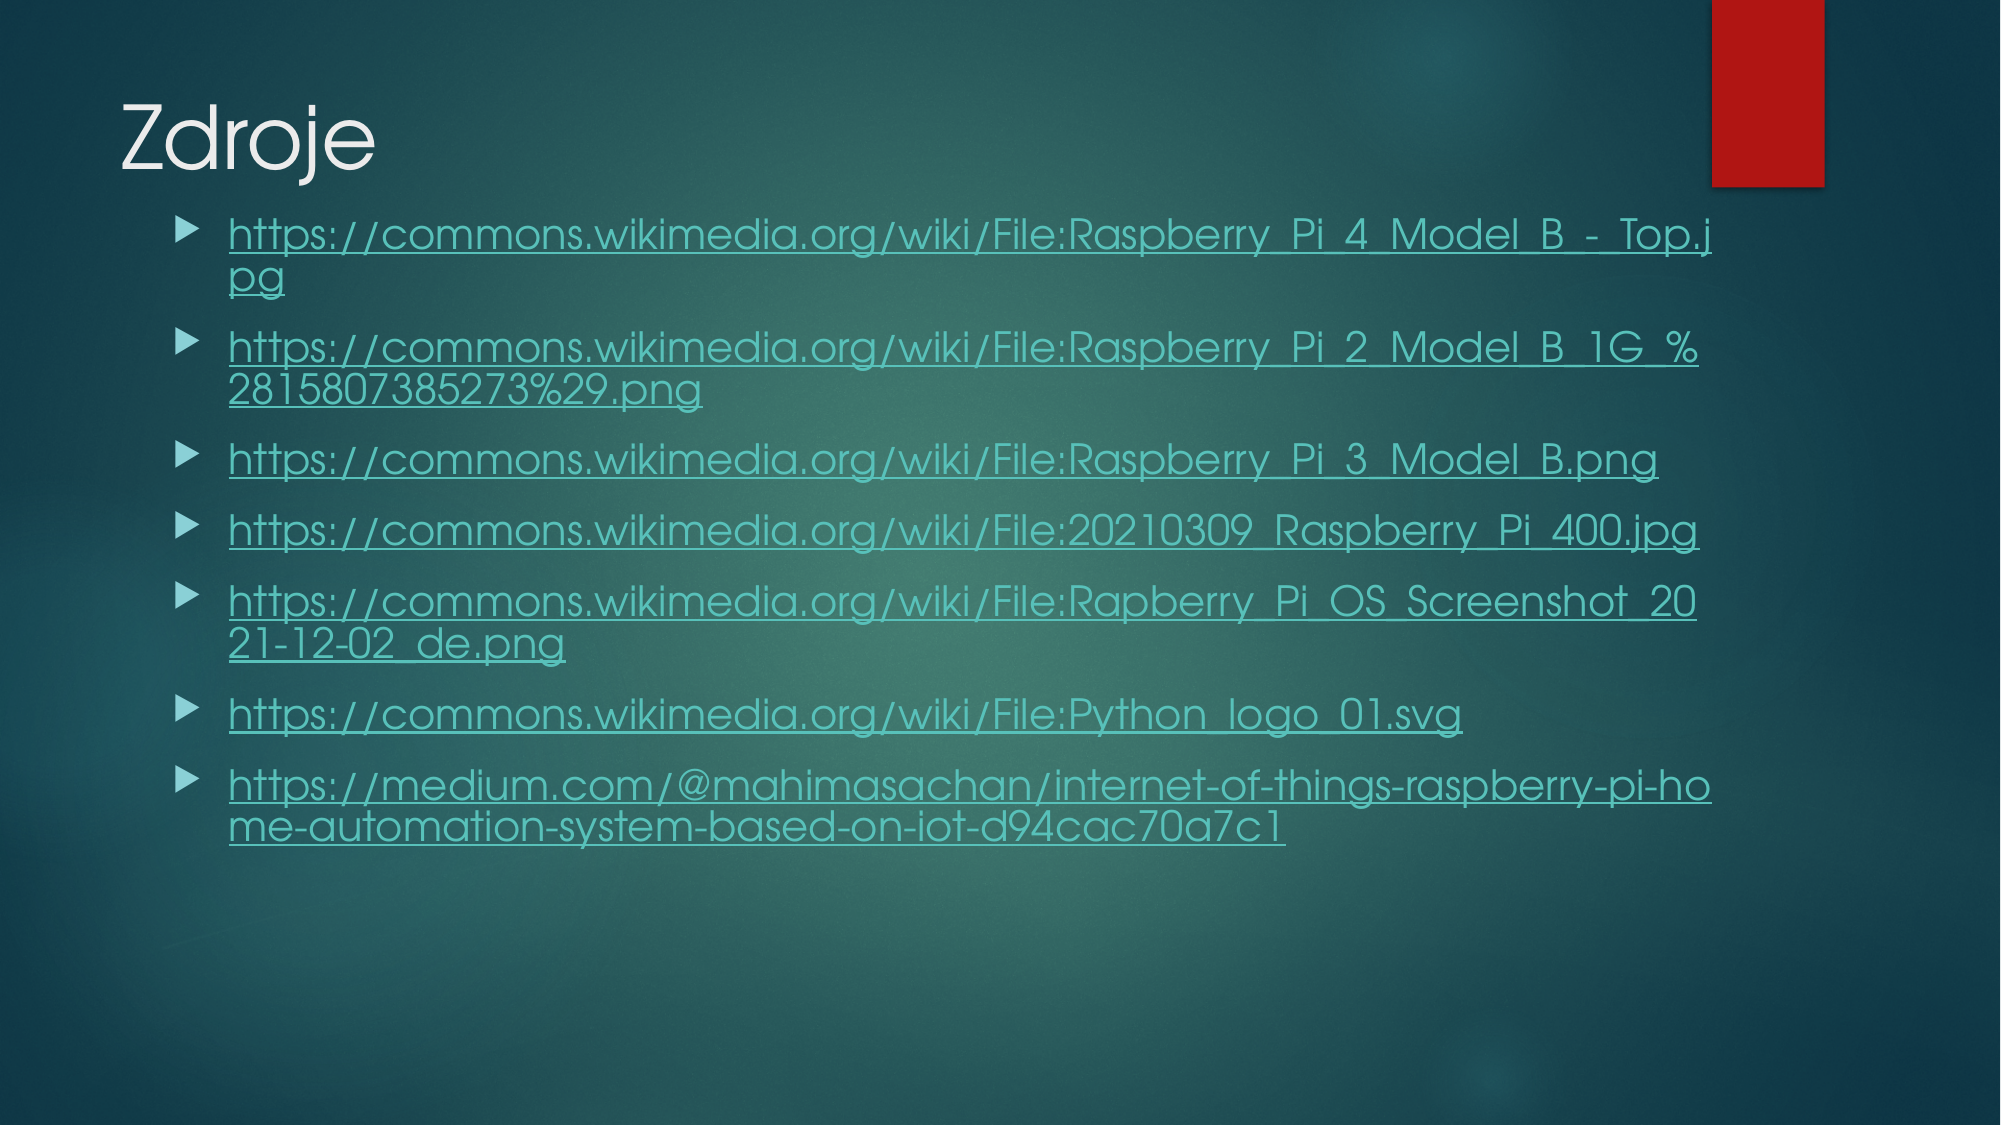

# Zdroje
https://commons.wikimedia.org/wiki/File:Raspberry_Pi_4_Model_B_-_Top.jpg
https://commons.wikimedia.org/wiki/File:Raspberry_Pi_2_Model_B_1G_%2815807385273%29.png
https://commons.wikimedia.org/wiki/File:Raspberry_Pi_3_Model_B.png
https://commons.wikimedia.org/wiki/File:20210309_Raspberry_Pi_400.jpg
https://commons.wikimedia.org/wiki/File:Rapberry_Pi_OS_Screenshot_2021-12-02_de.png
https://commons.wikimedia.org/wiki/File:Python_logo_01.svg
https://medium.com/@mahimasachan/internet-of-things-raspberry-pi-home-automation-system-based-on-iot-d94cac70a7c1